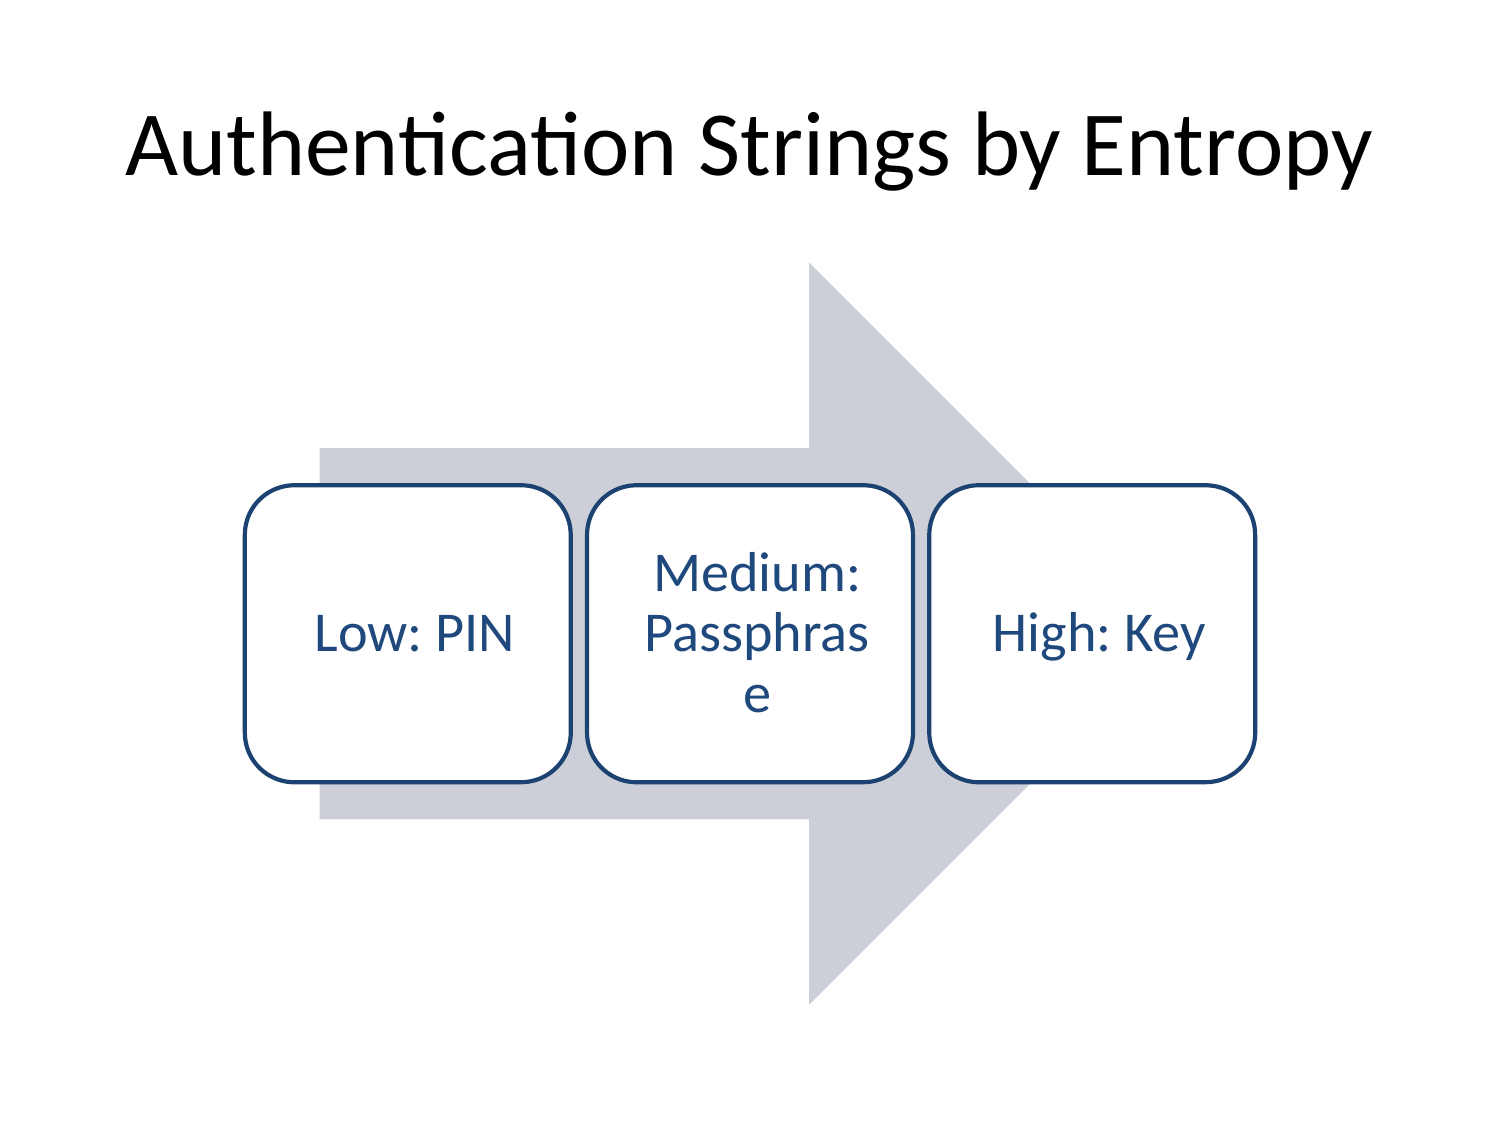

# Authentication Strings by Entropy
Low: PIN
Medium: Passphrase
High: Key